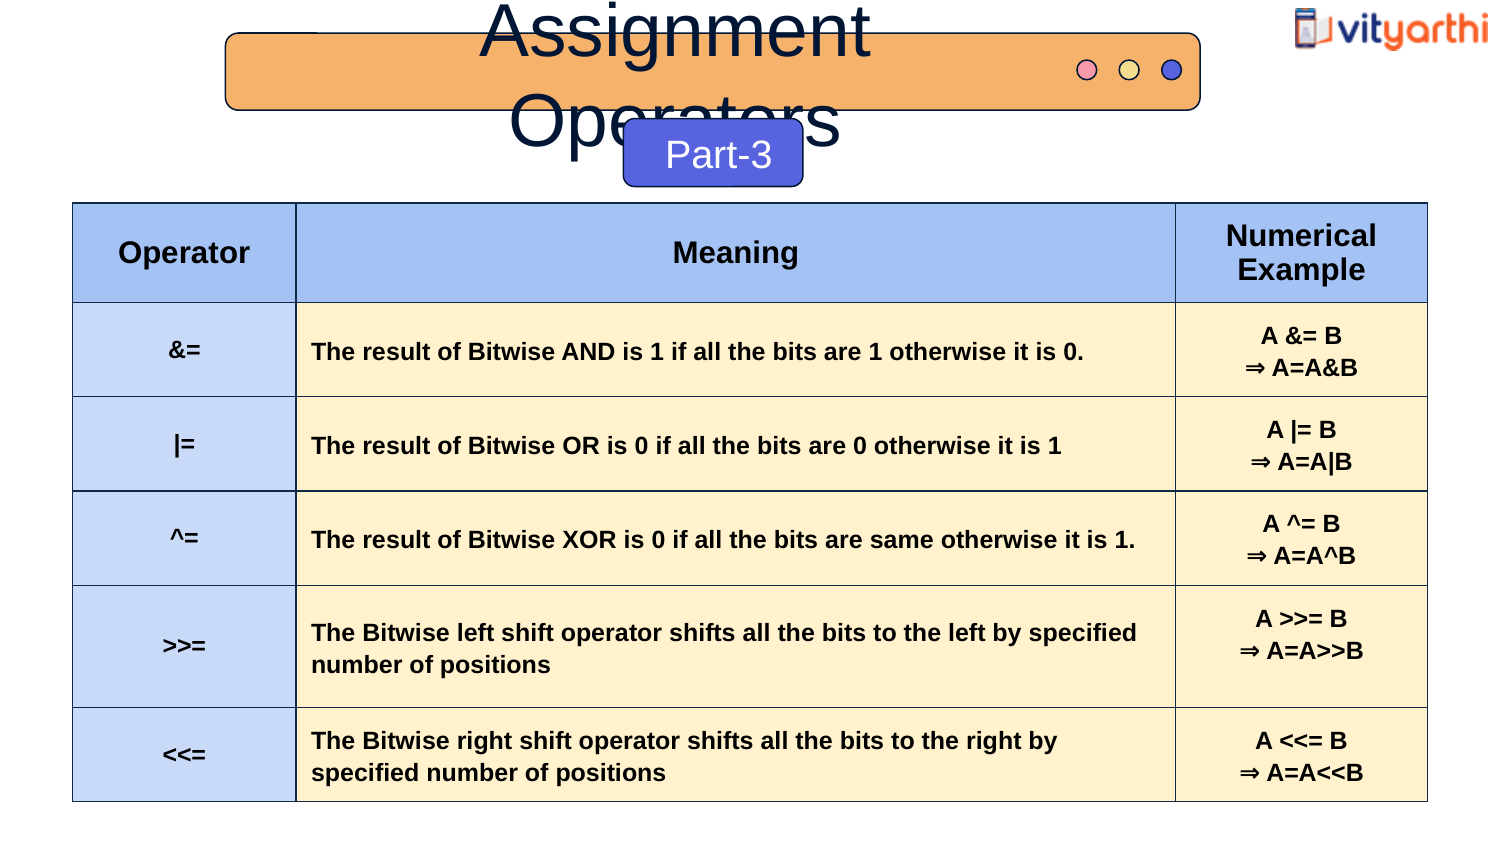

Assignment Operators

Part-3
| Operator | Meaning | Numerical Example |
| --- | --- | --- |
| &= | The result of Bitwise AND is 1 if all the bits are 1 otherwise it is 0. | A &= B ⇒ A=A&B |
| |= | The result of Bitwise OR is 0 if all the bits are 0 otherwise it is 1 | A |= B ⇒ A=A|B |
| ^= | The result of Bitwise XOR is 0 if all the bits are same otherwise it is 1. | A ^= B ⇒ A=A^B |
| >>= | The Bitwise left shift operator shifts all the bits to the left by specified number of positions | A >>= B ⇒ A=A>>B |
| <<= | The Bitwise right shift operator shifts all the bits to the right by specified number of positions | A <<= B ⇒ A=A<<B |